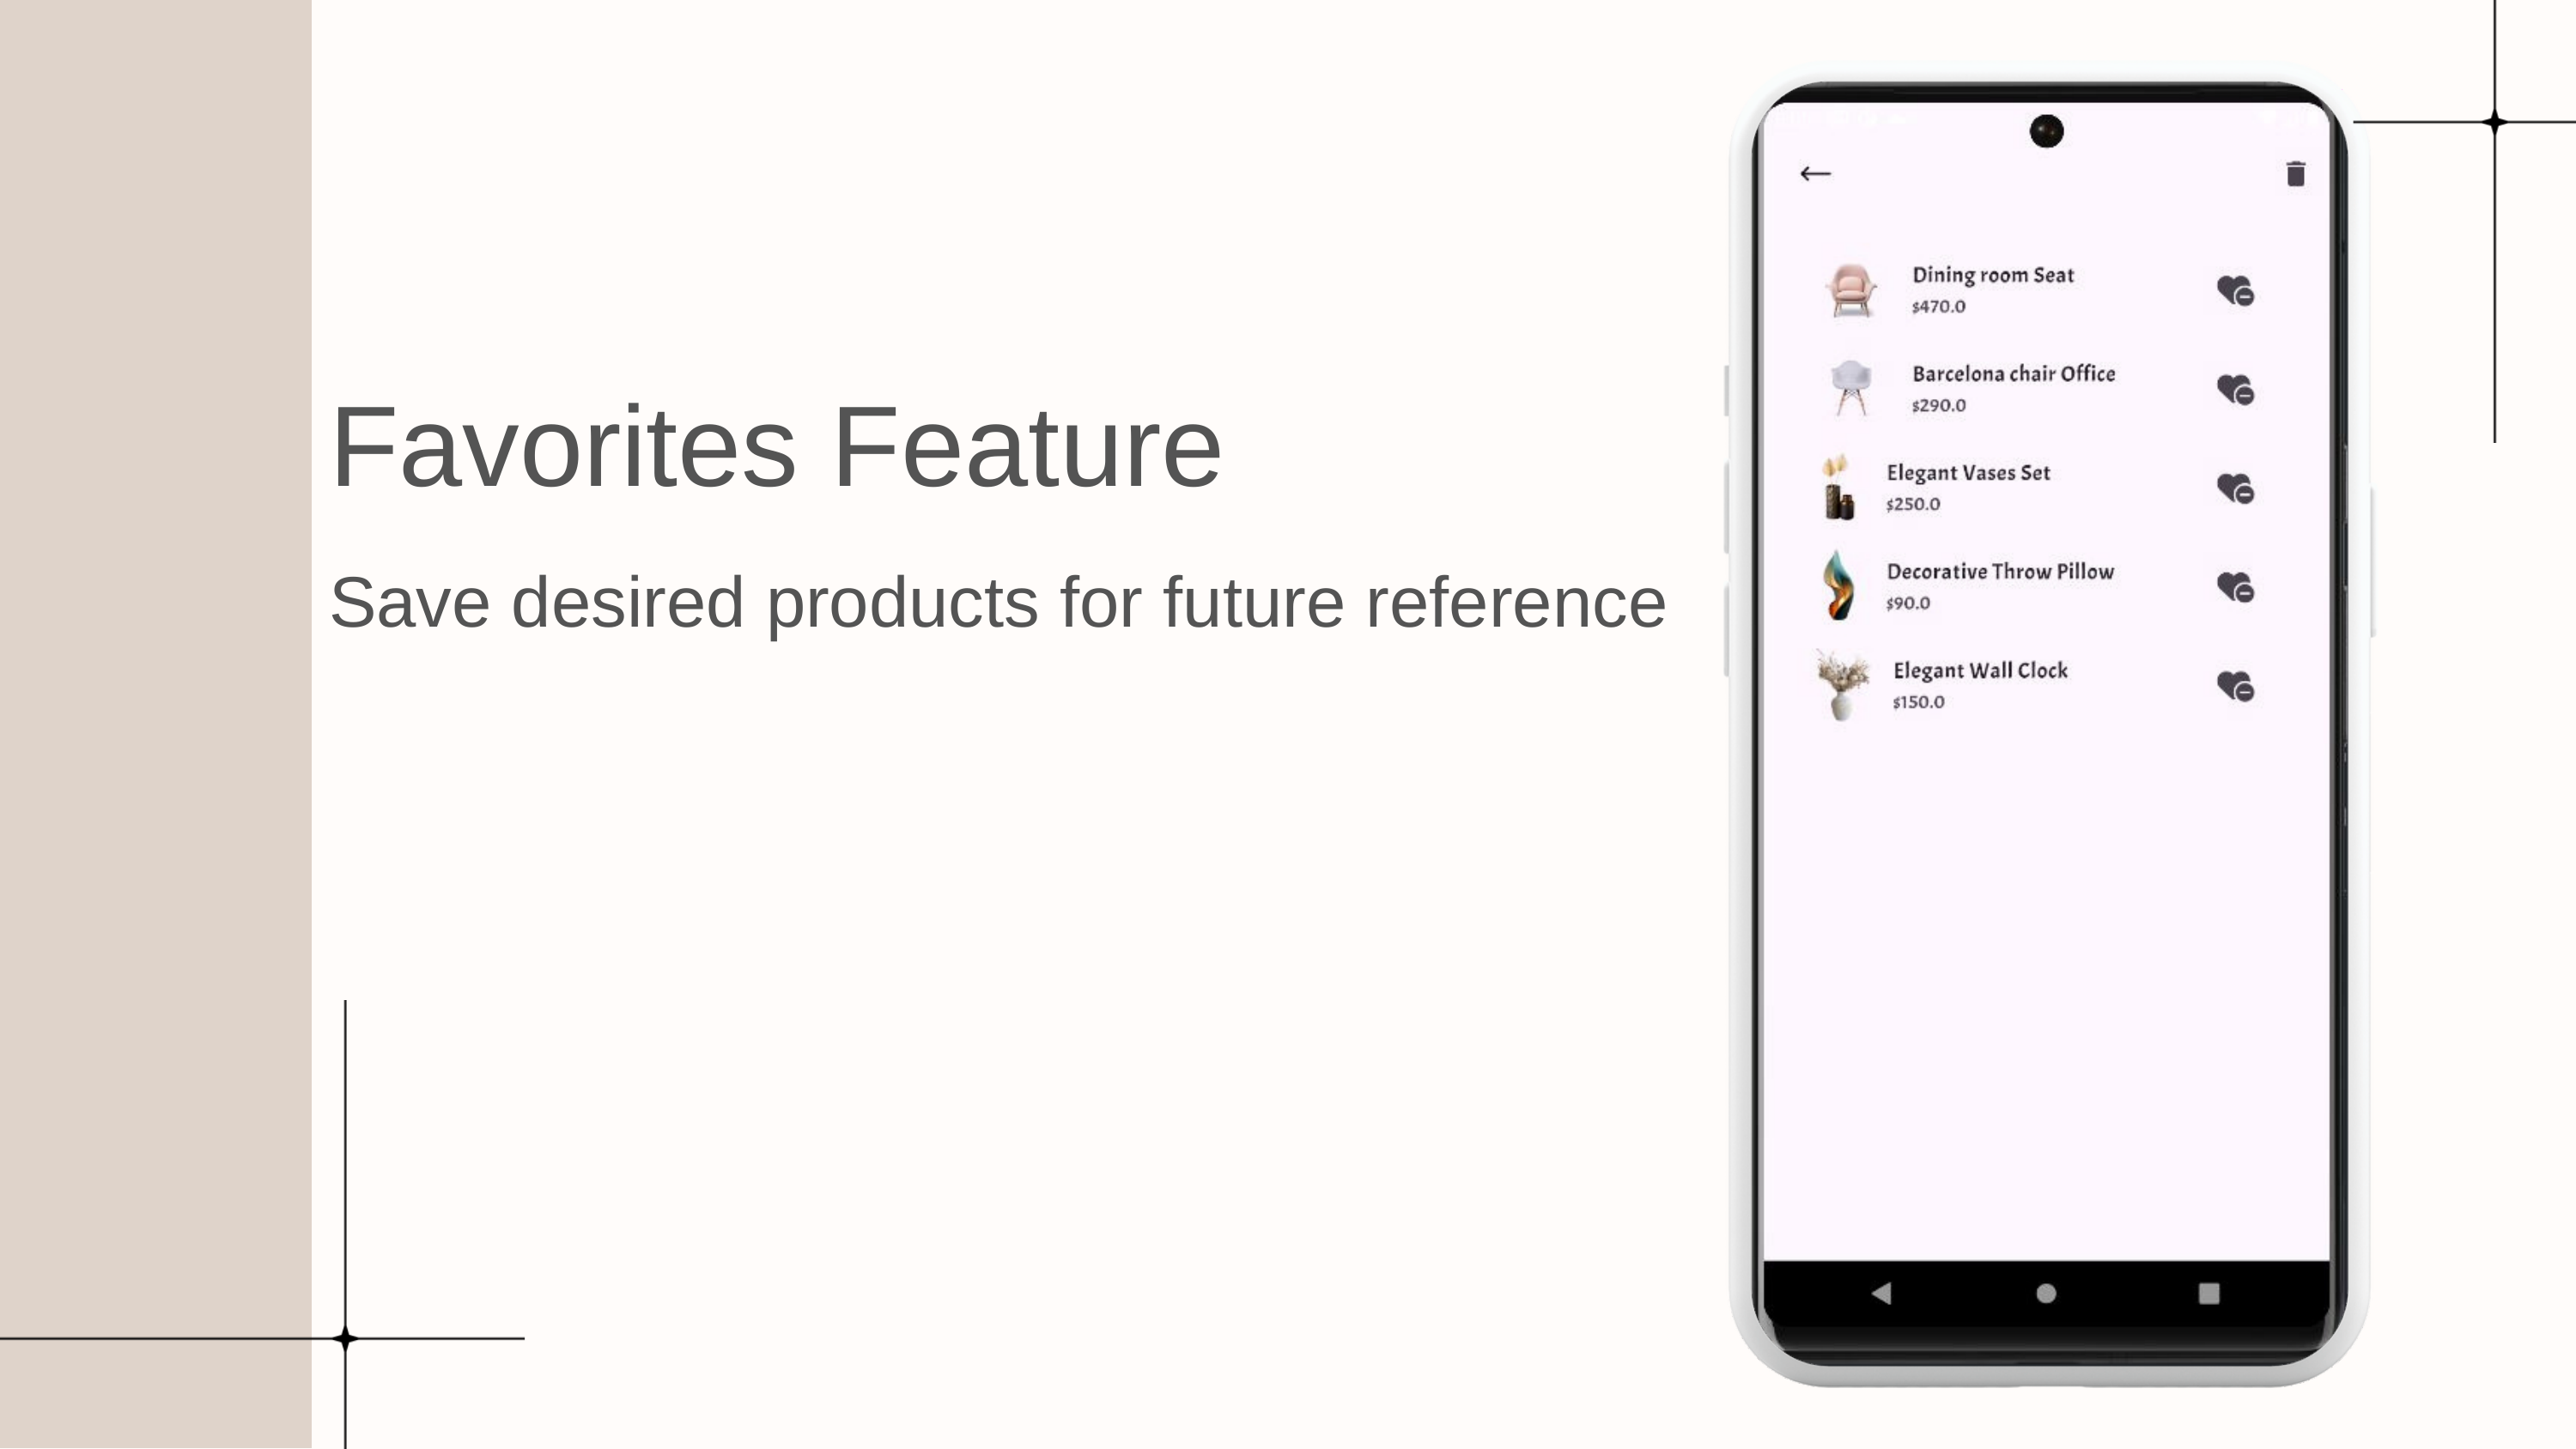

Favorites Feature
Save desired products for future reference